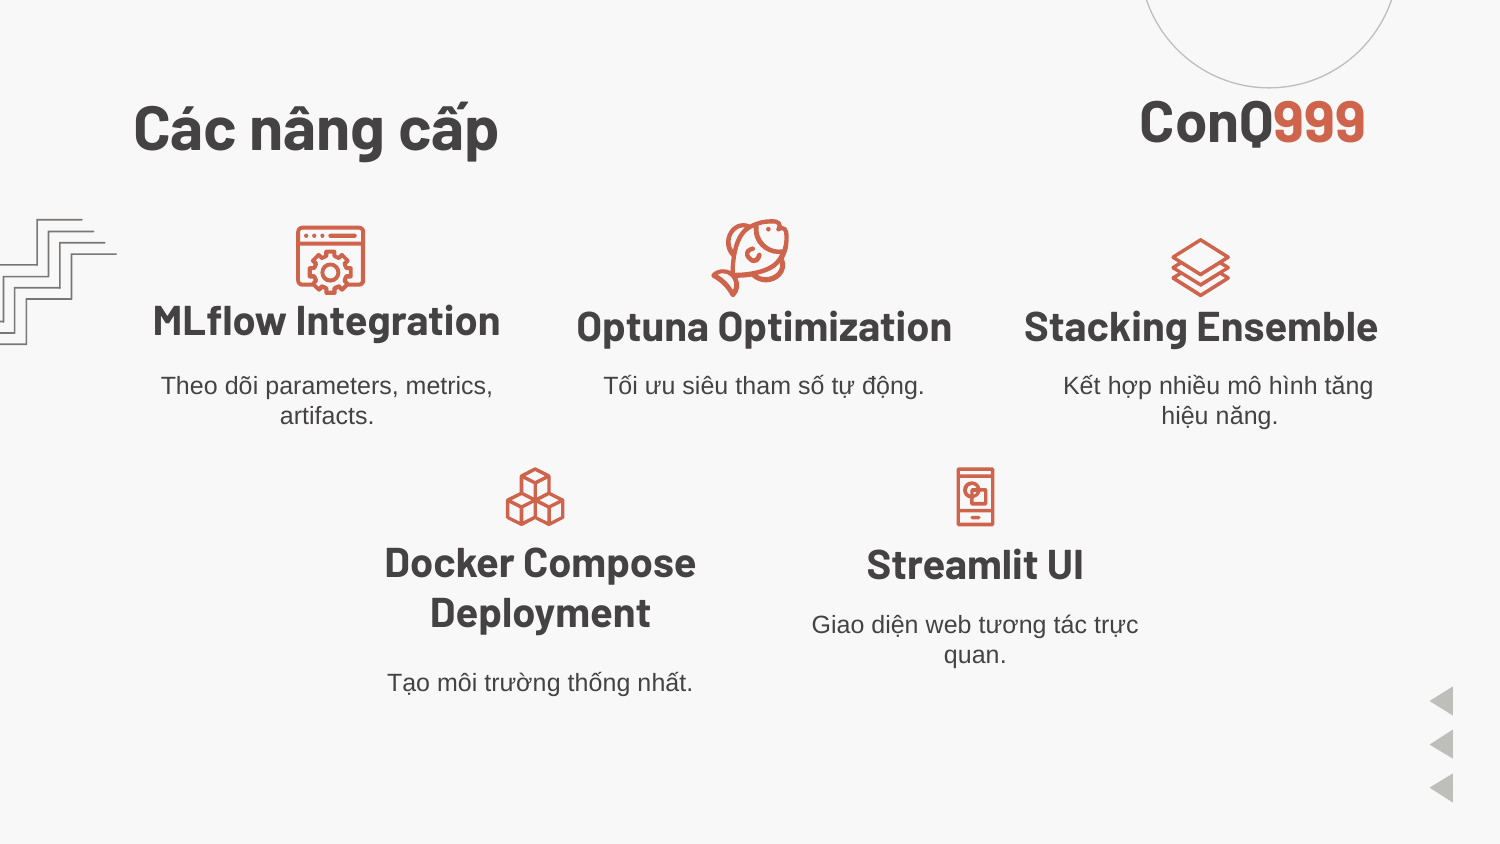

# Các nâng cấp

MLflow Integration
Optuna Optimization
Stacking Ensemble
Theo dõi parameters, metrics, artifacts.
Tối ưu siêu tham số tự động.
Kết hợp nhiều mô hình tăng hiệu năng.

Streamlit UI
Docker Compose Deployment
Giao diện web tương tác trực quan.
Tạo môi trường thống nhất.